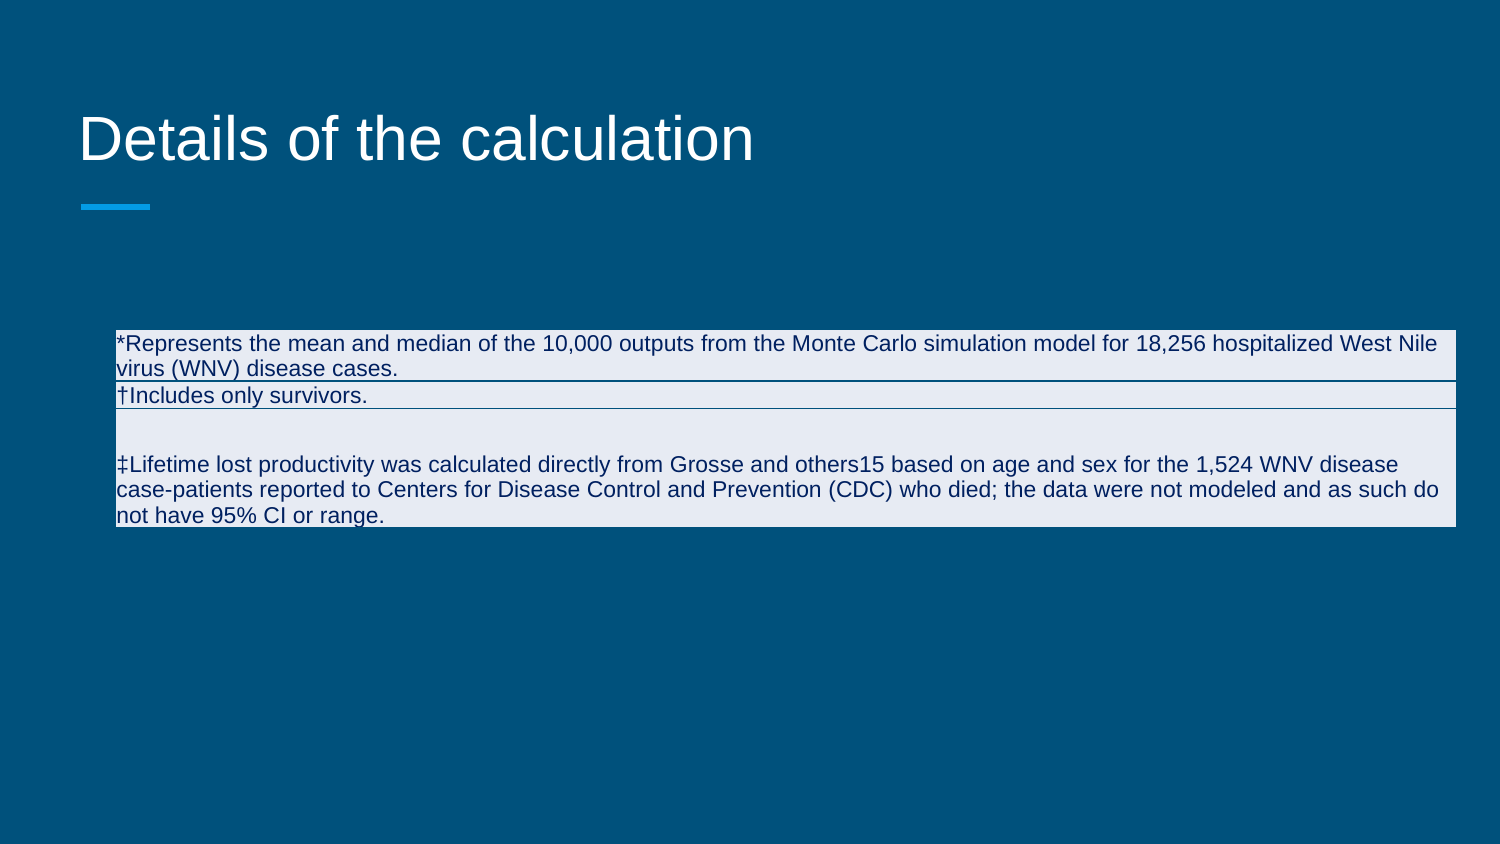

# Details of the calculation

| \*Represents the mean and median of the 10,000 outputs from the Monte Carlo simulation model for 18,256 hospitalized West Nile virus (WNV) disease cases. |
| --- |
| †Includes only survivors. |
| ‡Lifetime lost productivity was calculated directly from Grosse and others15 based on age and sex for the 1,524 WNV disease case-patients reported to Centers for Disease Control and Prevention (CDC) who died; the data were not modeled and as such do not have 95% CI or range. |